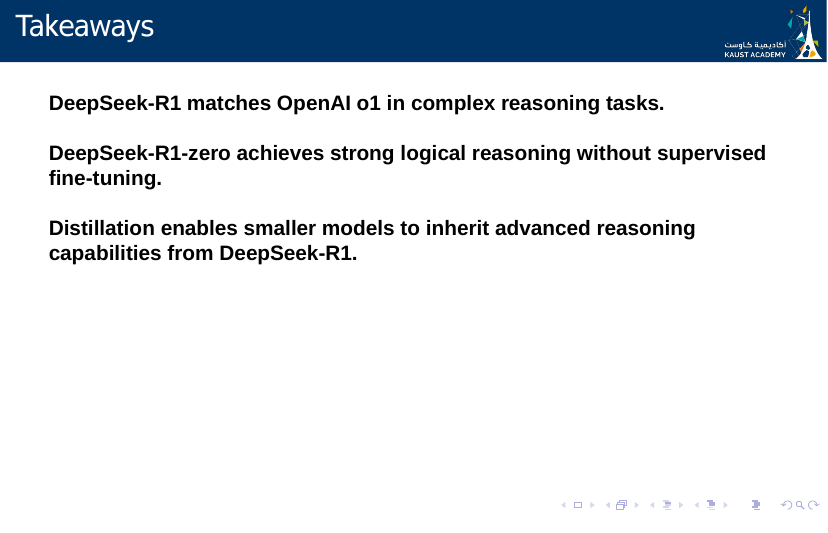

# Takeaways
DeepSeek-R1 matches OpenAI o1 in complex reasoning tasks.

DeepSeek-R1-zero achieves strong logical reasoning without supervised fine-tuning.

Distillation enables smaller models to inherit advanced reasoning capabilities from DeepSeek-R1.